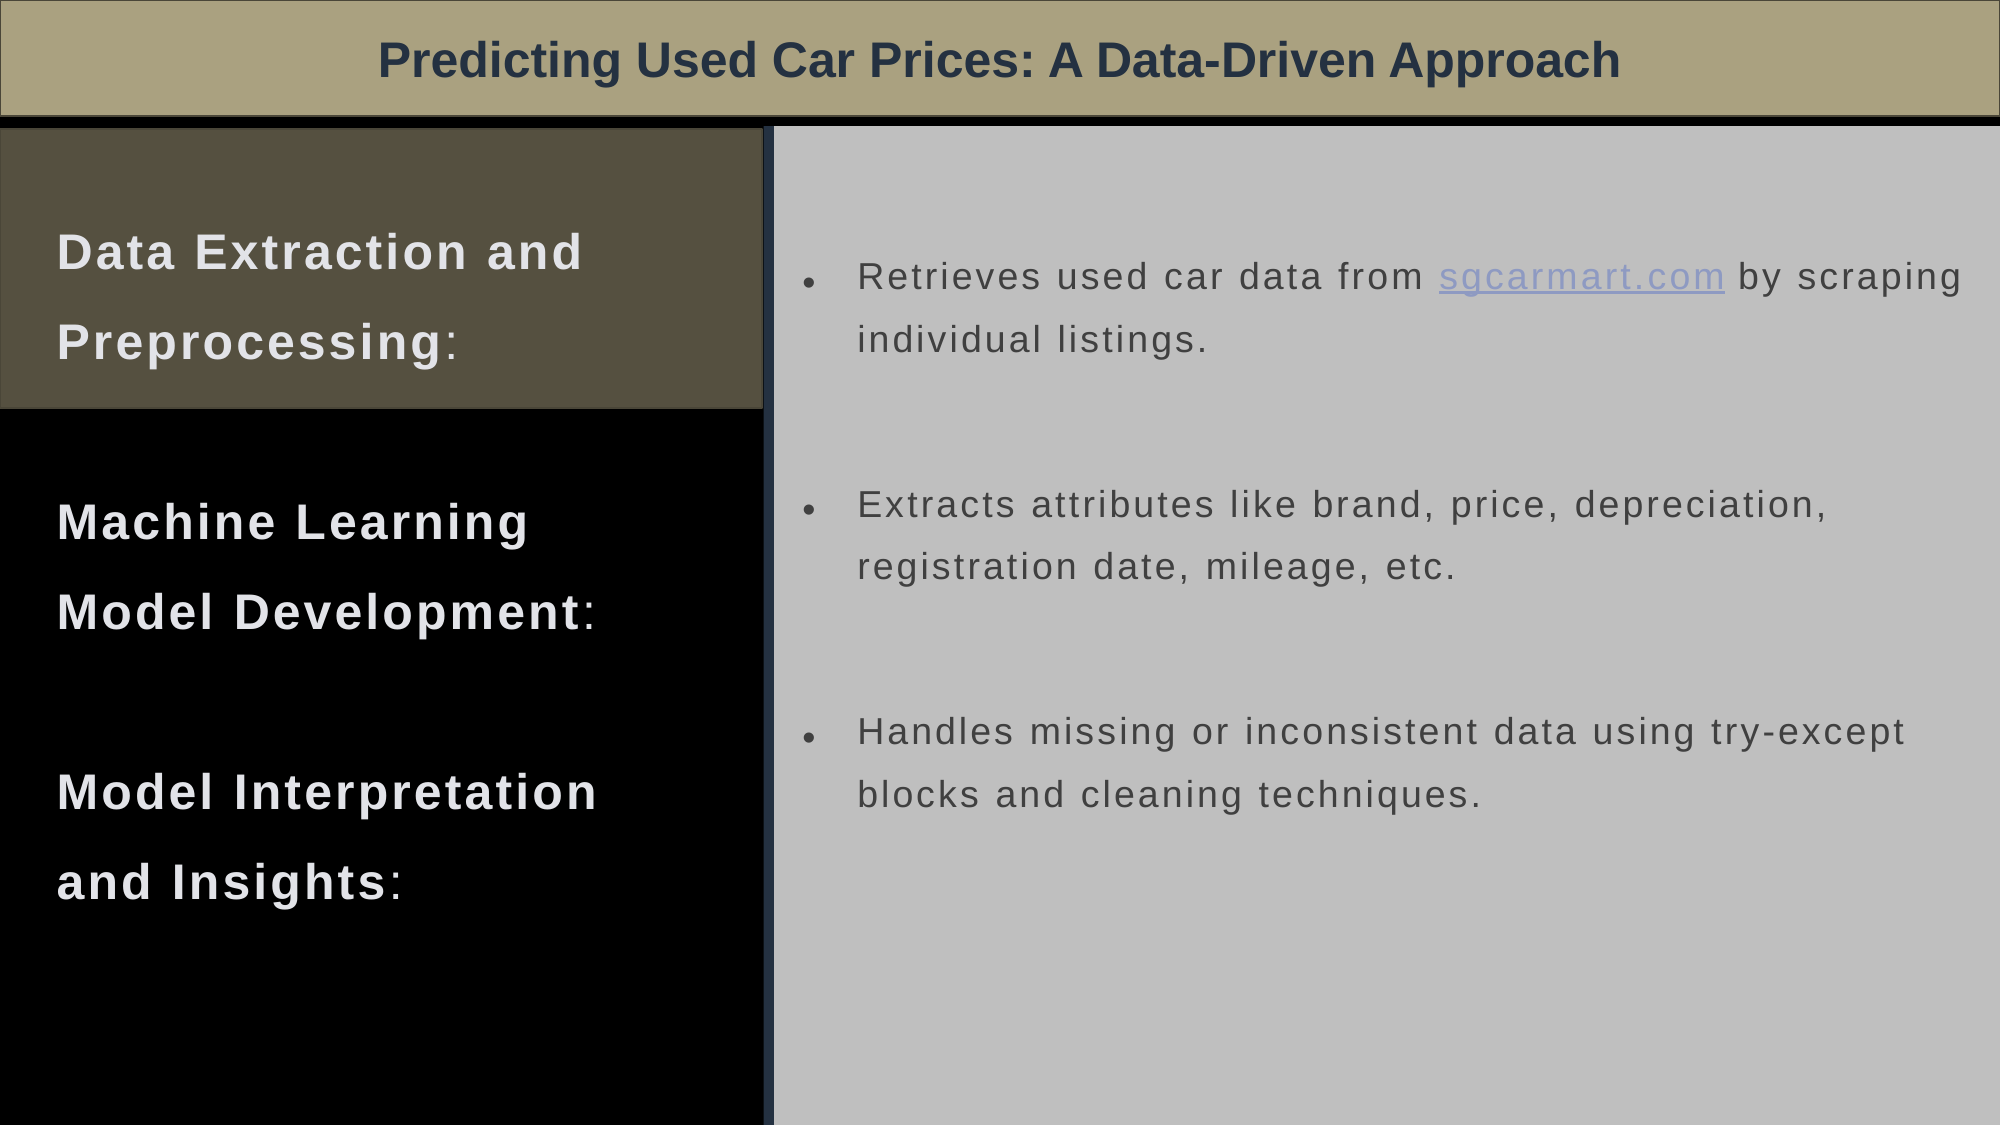

Predicting Used Car Prices: A Data-Driven Approach
Retrieves used car data from sgcarmart.com by scraping individual listings.

Extracts attributes like brand, price, depreciation, registration date, mileage, etc.

Handles missing or inconsistent data using try-except blocks and cleaning techniques.

# Data Extraction and Preprocessing: Machine Learning Model Development: Model Interpretation and Insights: